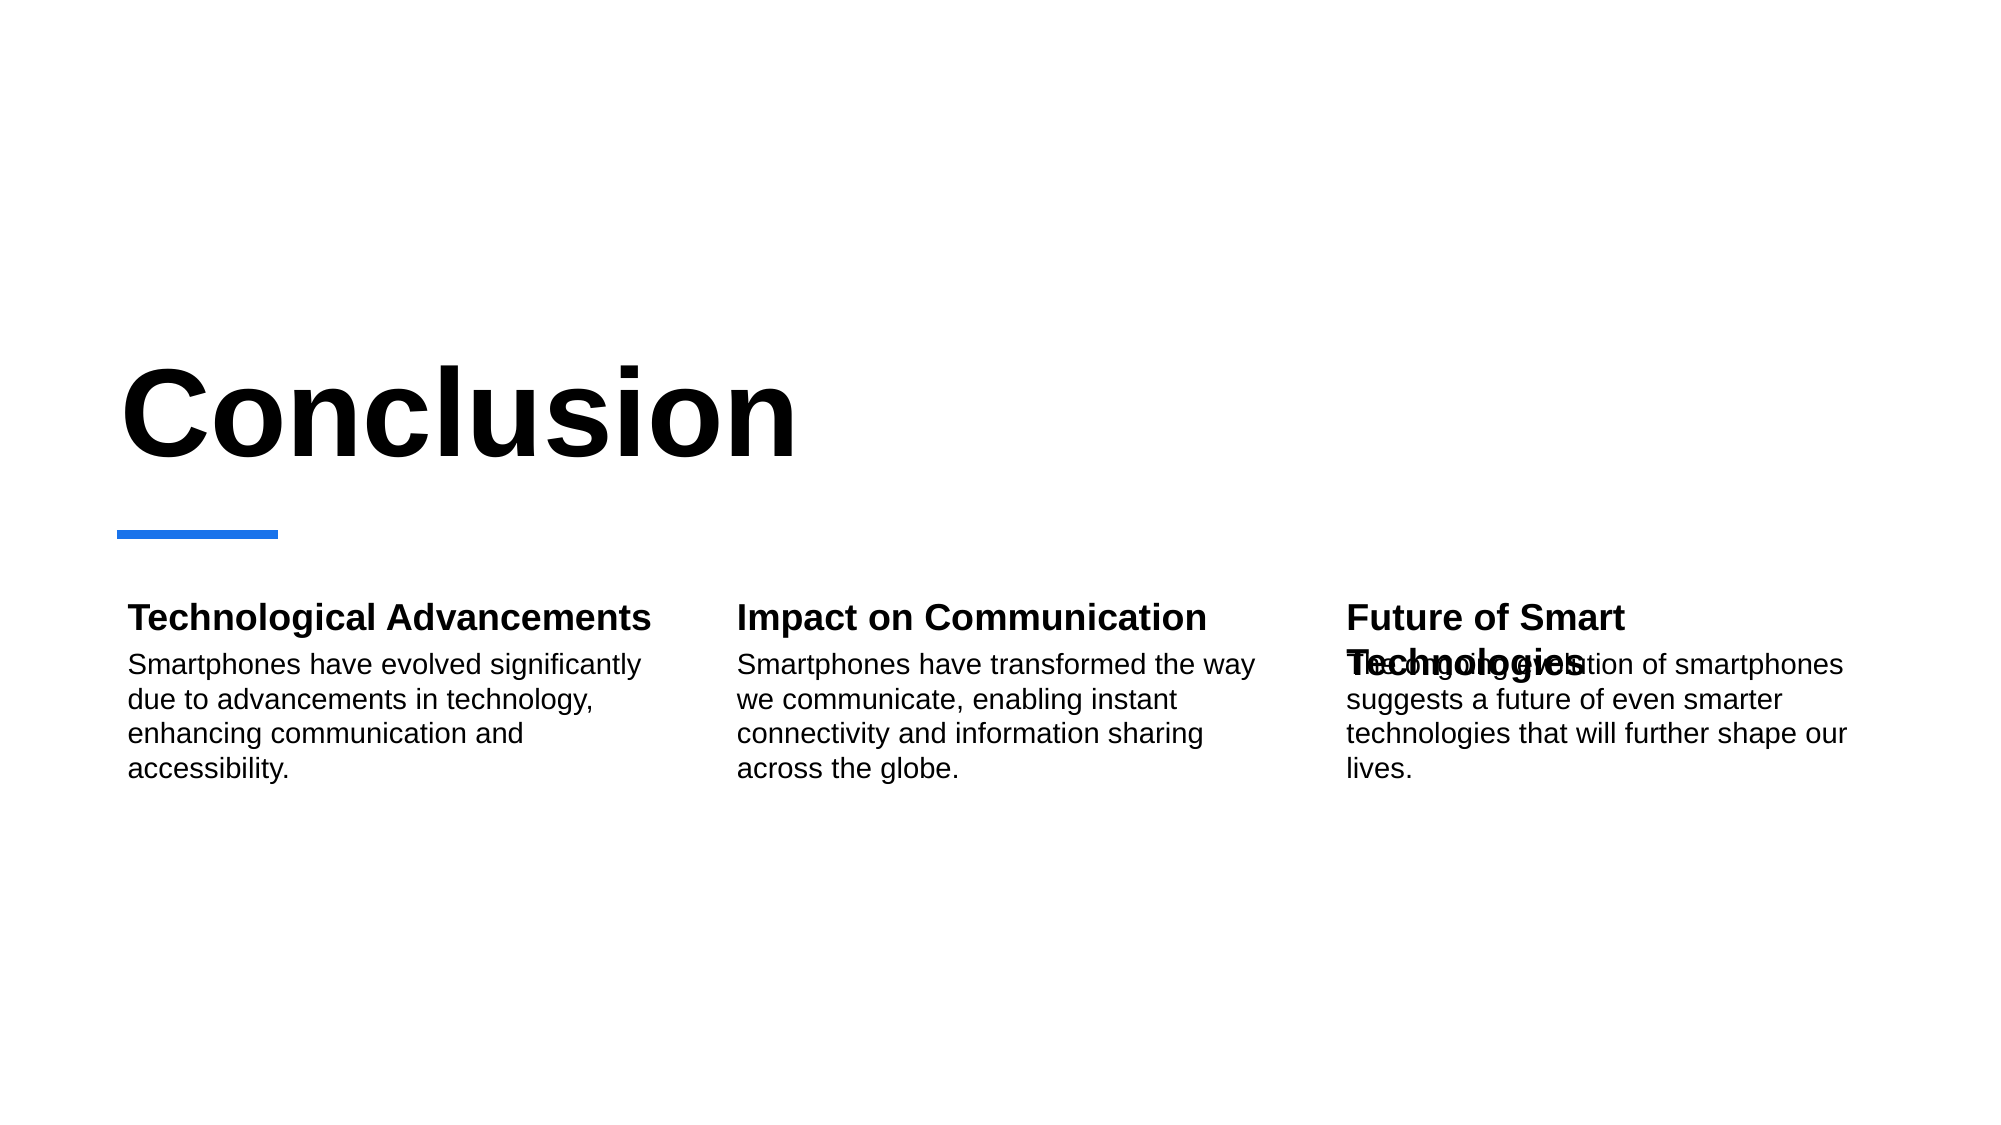

# Conclusion
Technological Advancements
Smartphones have evolved significantly due to advancements in technology, enhancing communication and accessibility.
Impact on Communication
Smartphones have transformed the way we communicate, enabling instant connectivity and information sharing across the globe.
Future of Smart Technologies
The ongoing evolution of smartphones suggests a future of even smarter technologies that will further shape our lives.